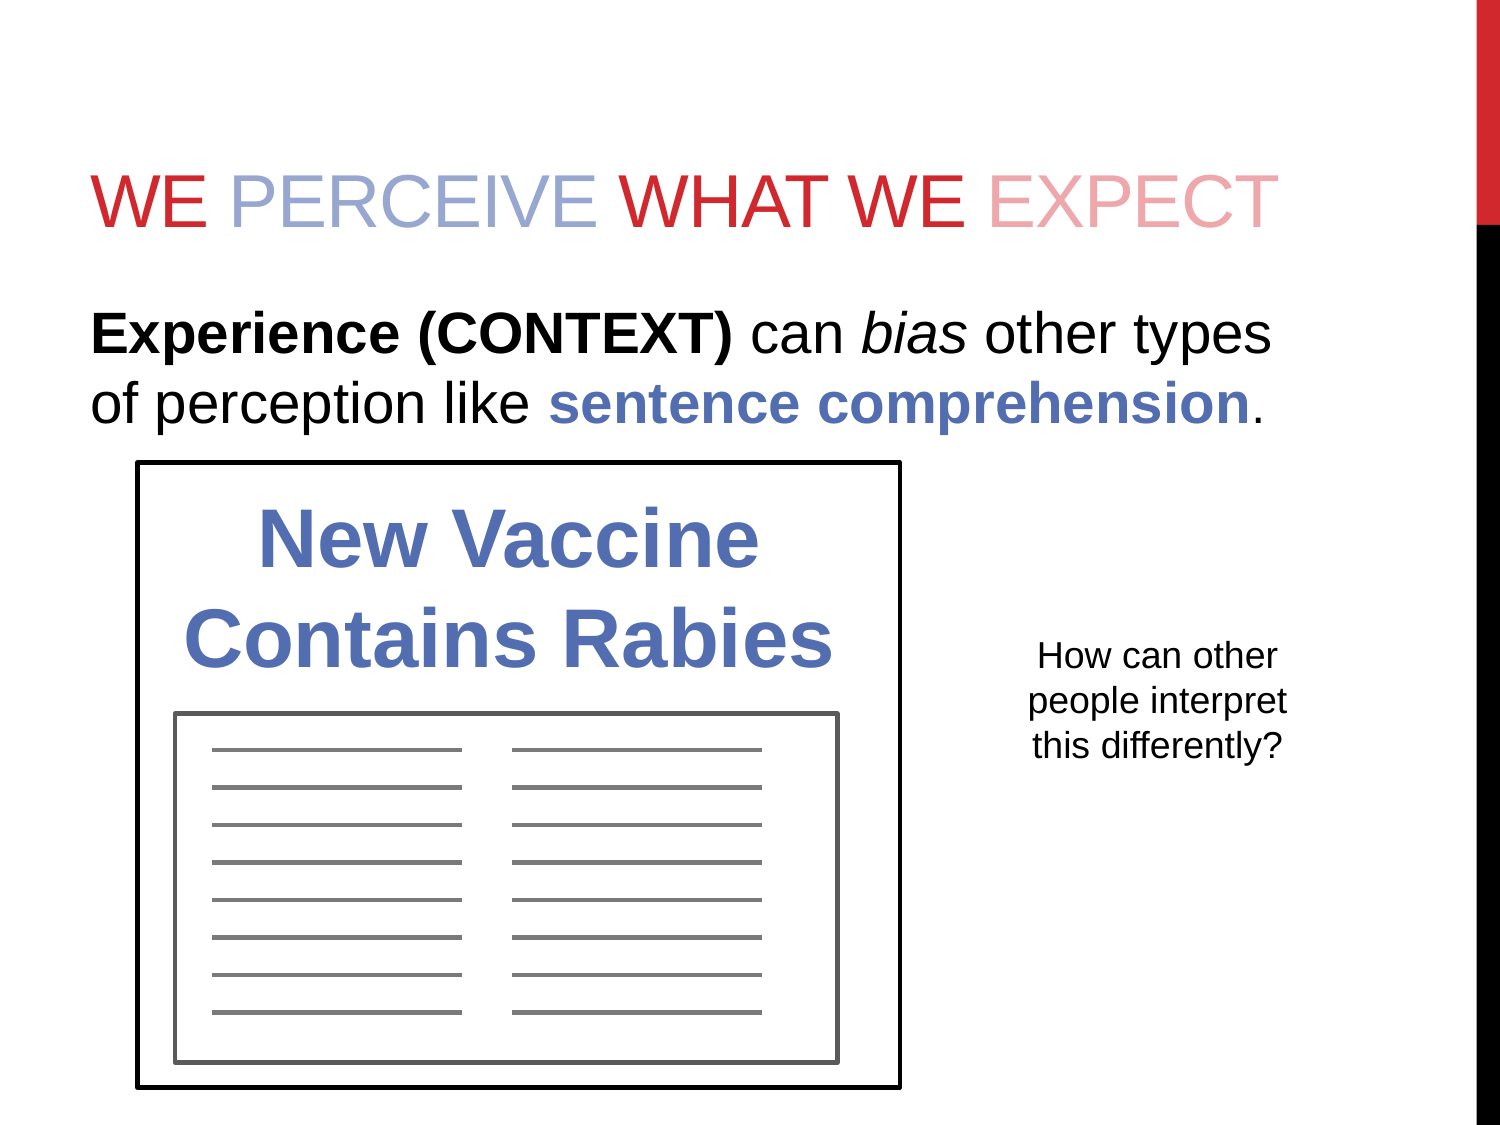

# We Perceive what we expect
Experience (CONTEXT) can bias other types of perception like sentence comprehension.

New Vaccine Contains Rabies
How can other people interpret this differently?